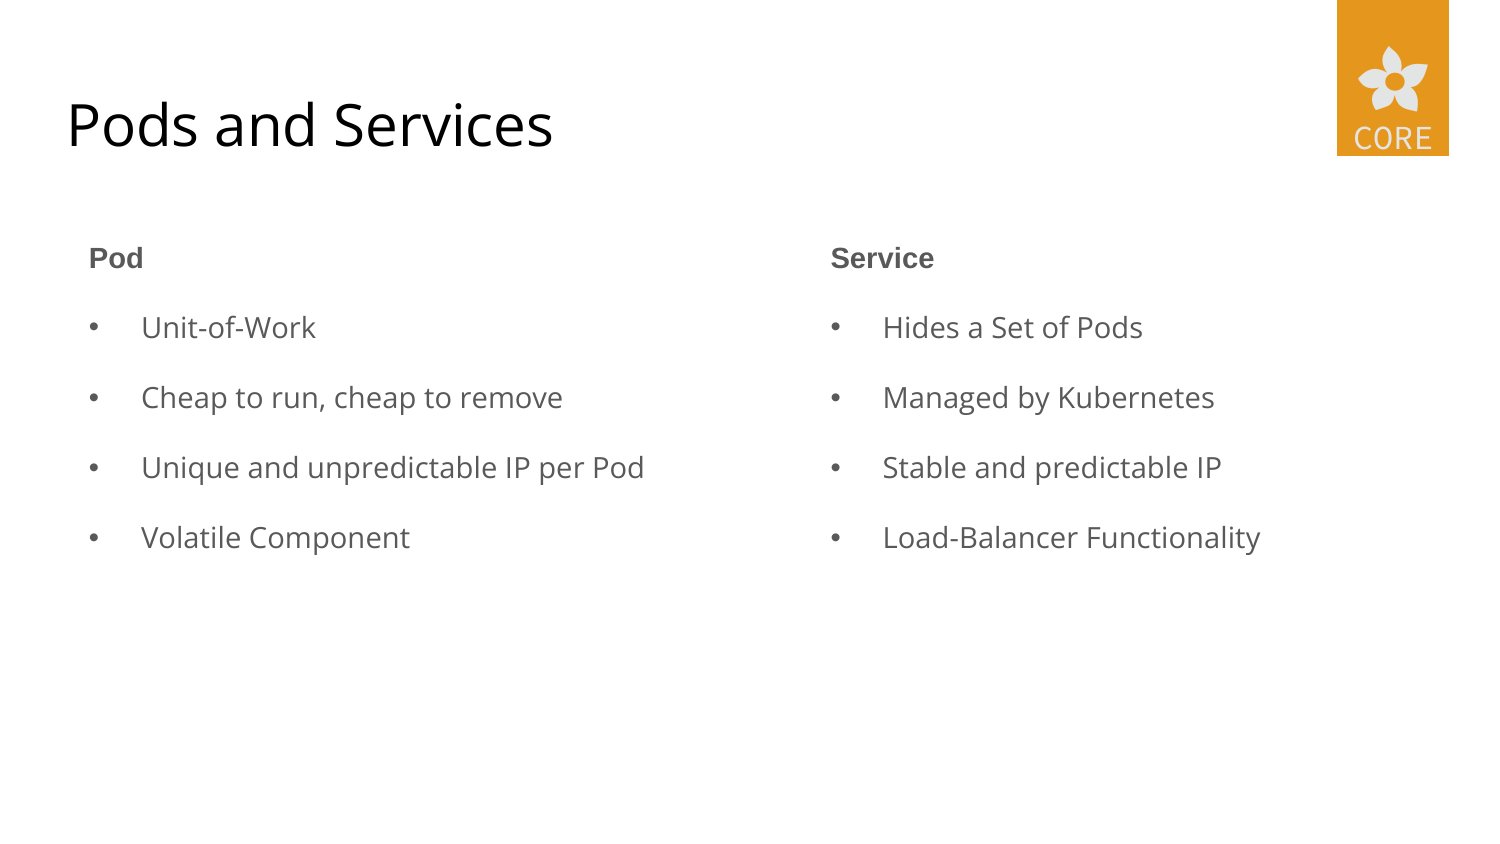

# Pods and Services
Pod
Unit-of-Work
Cheap to run, cheap to remove
Unique and unpredictable IP per Pod
Volatile Component
Service
Hides a Set of Pods
Managed by Kubernetes
Stable and predictable IP
Load-Balancer Functionality